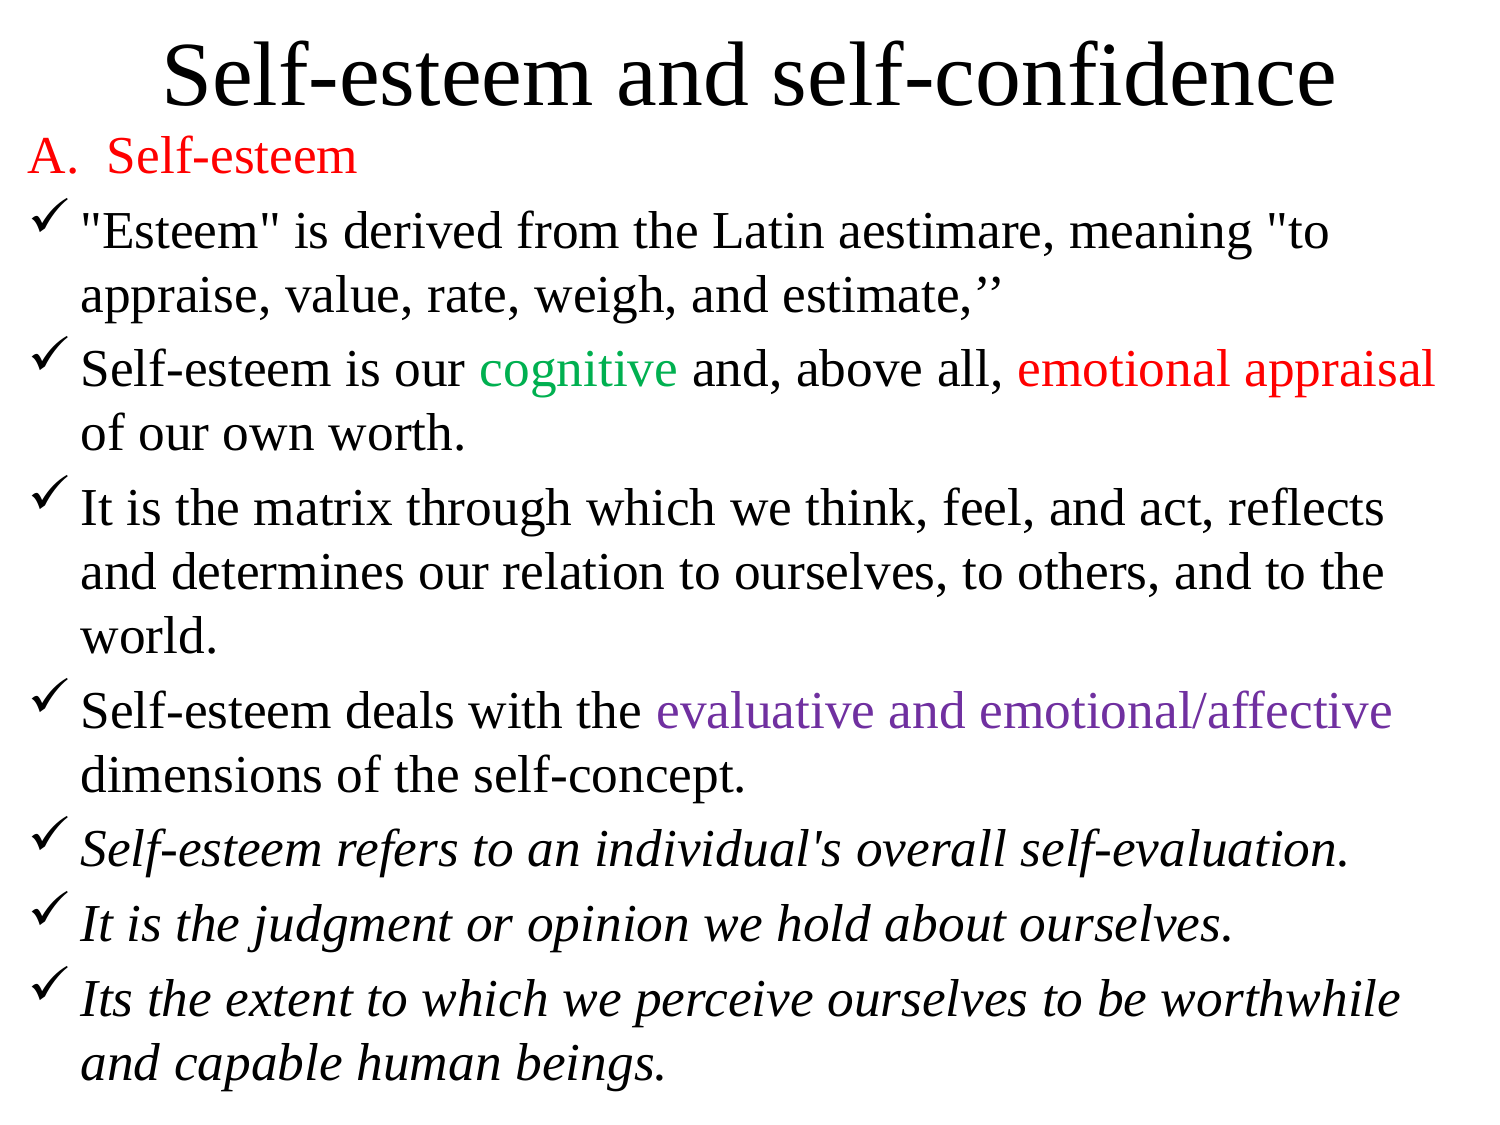

# Self-esteem and self-confidence
Self-esteem
"Esteem" is derived from the Latin aestimare, meaning "to appraise, value, rate, weigh, and estimate,’’
Self-esteem is our cognitive and, above all, emotional appraisal of our own worth.
It is the matrix through which we think, feel, and act, reflects and determines our relation to ourselves, to others, and to the world.
Self-esteem deals with the evaluative and emotional/affective  dimensions of the self-concept.
Self-esteem refers to an individual's overall self-evaluation.
It is the judgment or opinion we hold about ourselves.
Its the extent to which we perceive ourselves to be worthwhile and capable human beings.